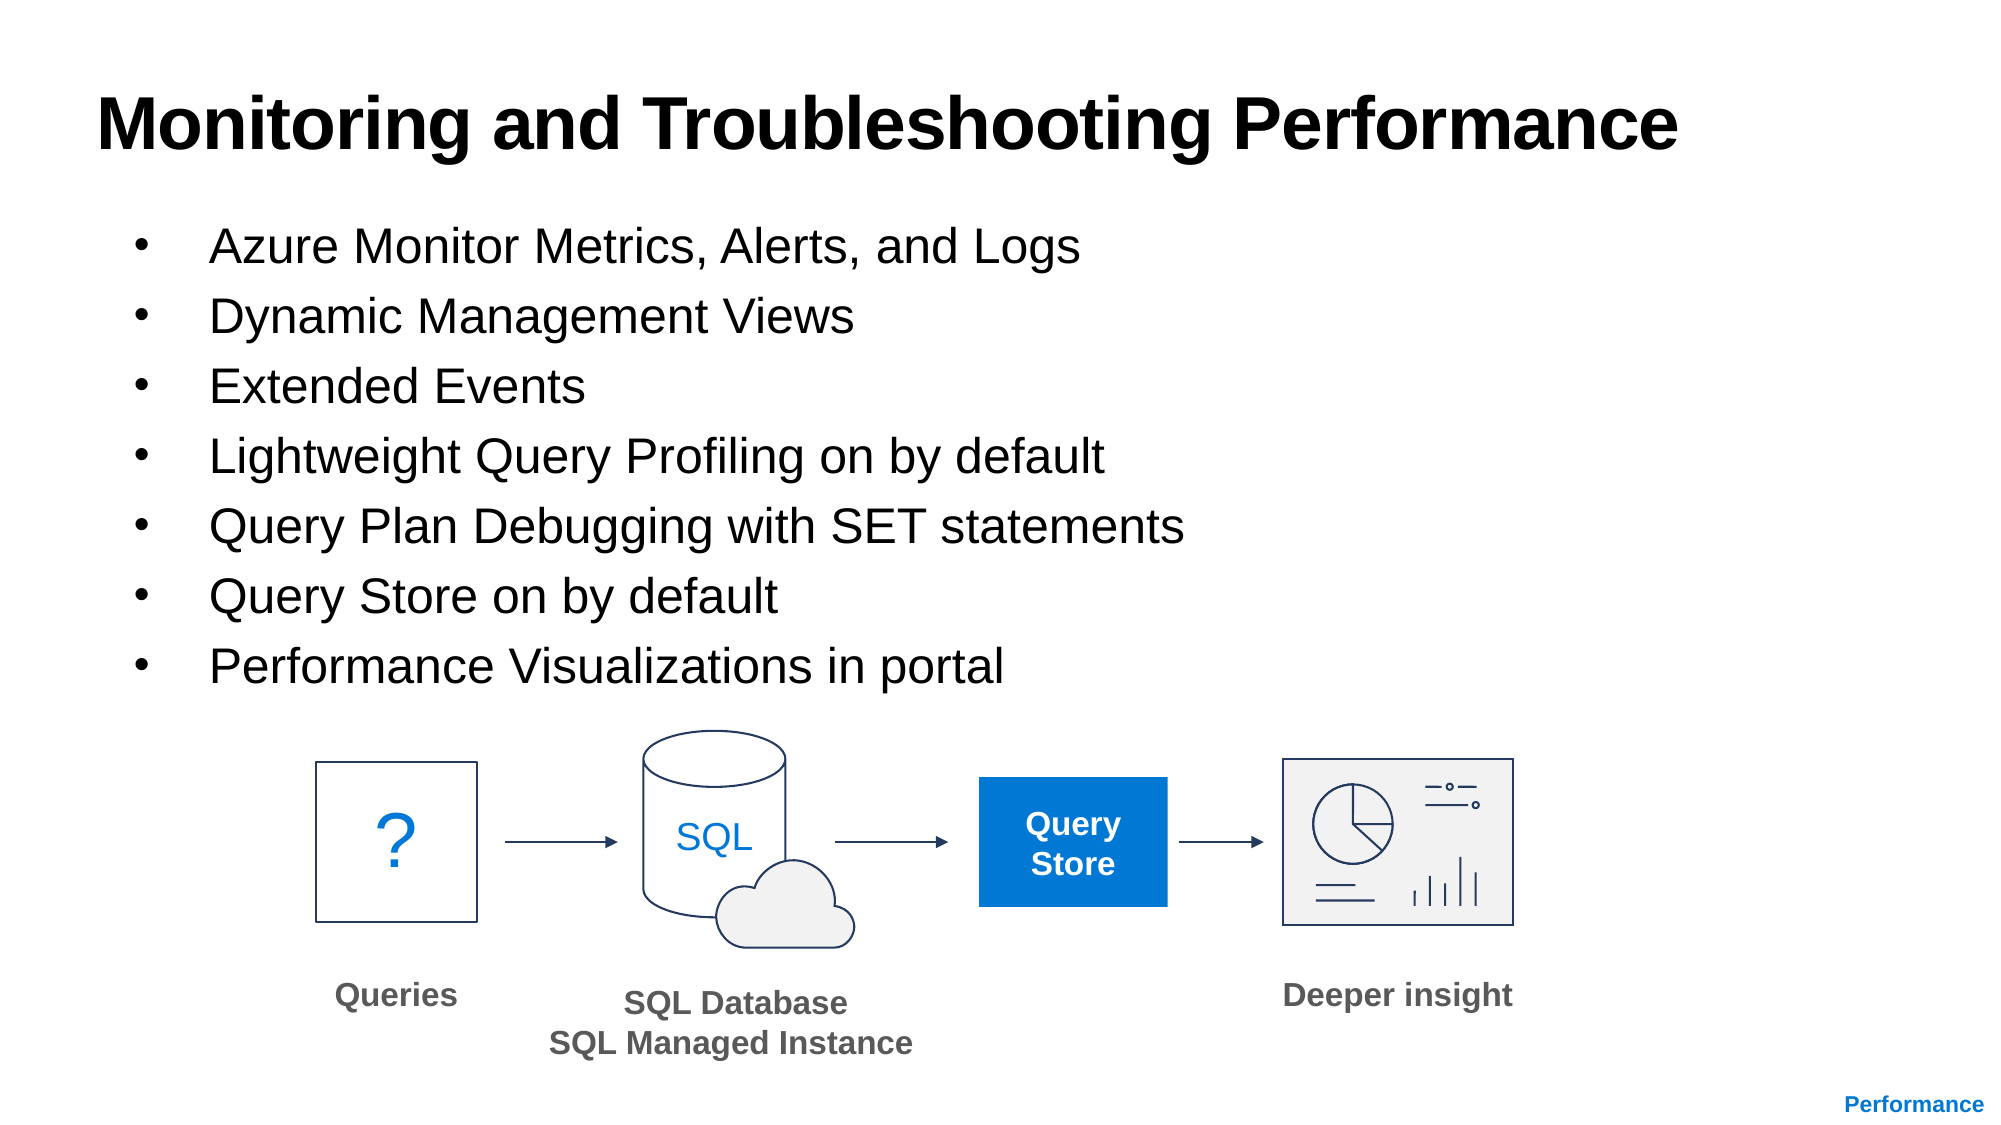

# Monitoring and Troubleshooting Performance
Azure Monitor Metrics, Alerts, and Logs
Dynamic Management Views
Extended Events
Lightweight Query Profiling on by default
Query Plan Debugging with SET statements
Query Store on by default
Performance Visualizations in portal
SQL

?
Query Store
Queries
Deeper insight
SQL Database
SQL Managed Instance
Performance